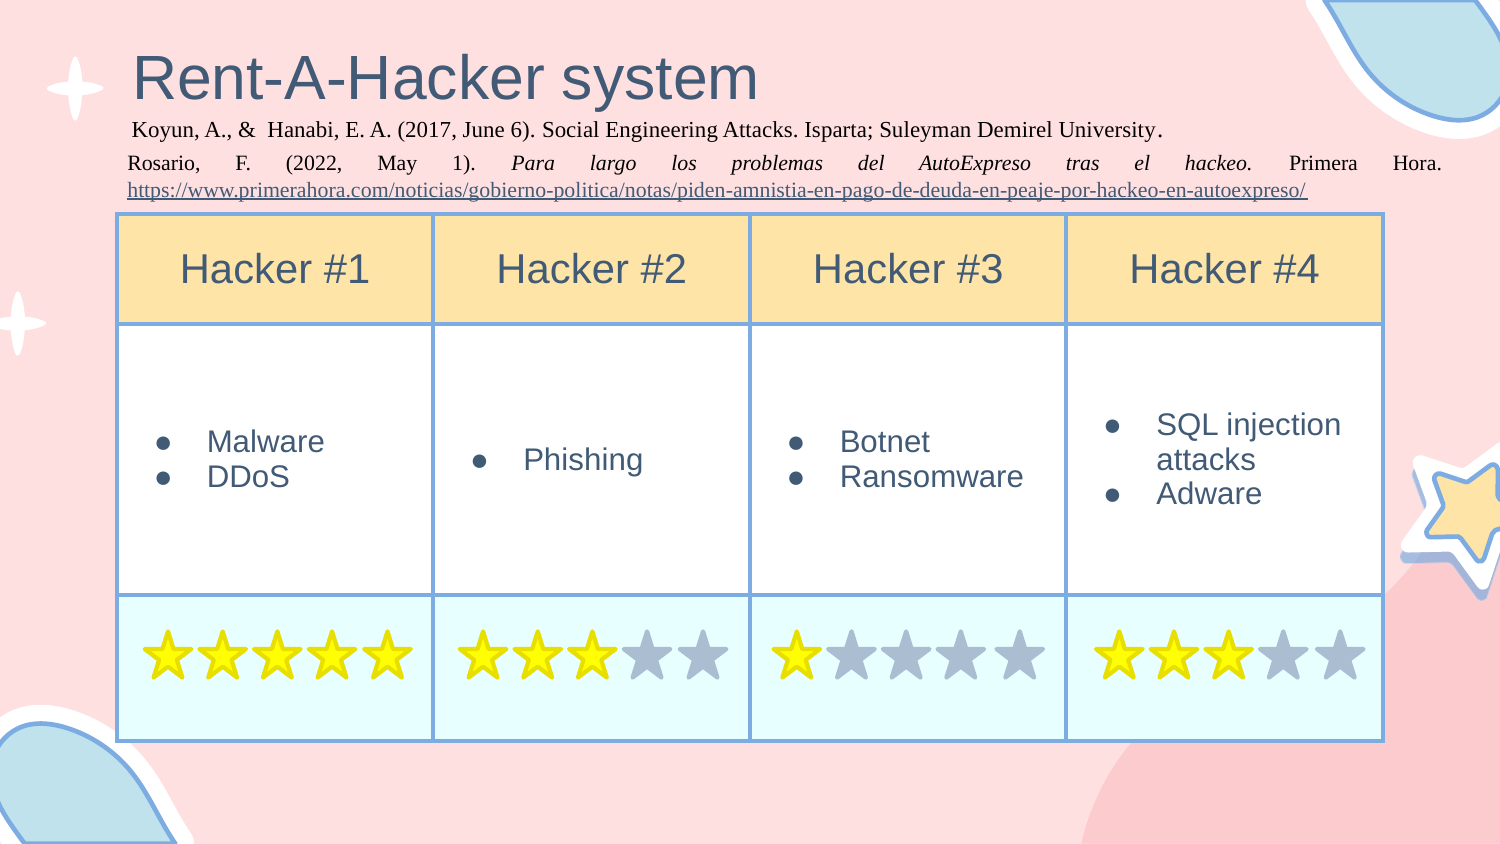

# Rent-A-Hacker system
Koyun, A., &  Hanabi, E. A. (2017, June 6). Social Engineering Attacks. Isparta; Suleyman Demirel University.
Rosario, F. (2022, May 1). Para largo los problemas del AutoExpreso tras el hackeo. Primera Hora. https://www.primerahora.com/noticias/gobierno-politica/notas/piden-amnistia-en-pago-de-deuda-en-peaje-por-hackeo-en-autoexpreso/
| Hacker #1 | Hacker #2 | Hacker #3 | Hacker #4 |
| --- | --- | --- | --- |
| Malware DDoS | Phishing | Botnet Ransomware | SQL injection attacks Adware |
|  |  |  |  |